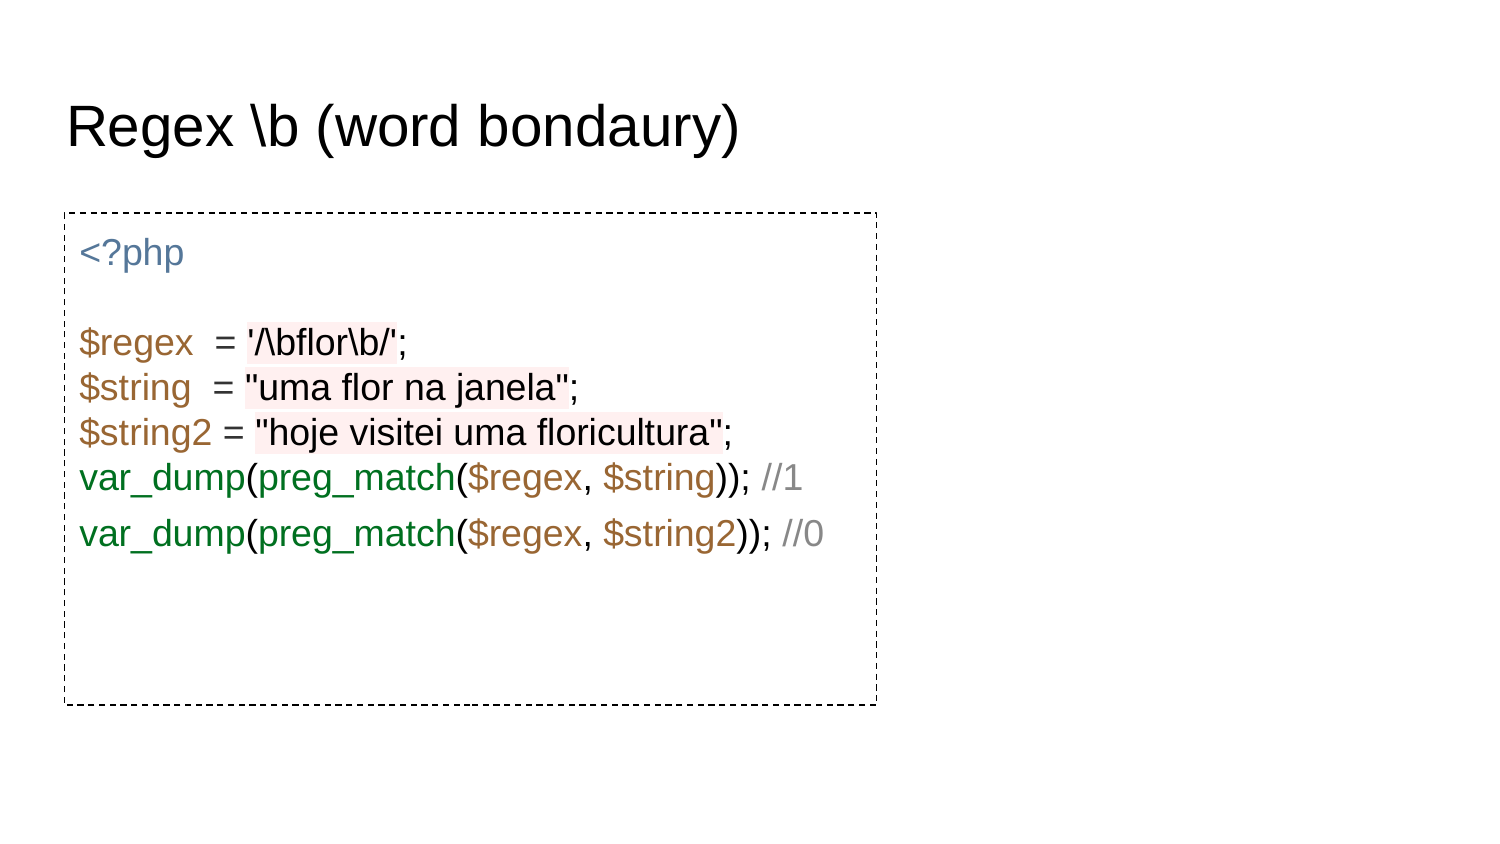

# Regex \b (word bondaury)
<?php

$regex  = '/\bflor\b/';
$string  = "uma flor na janela";
$string2 = "hoje visitei uma floricultura";
var_dump(preg_match($regex, $string)); //1
var_dump(preg_match($regex, $string2)); //0